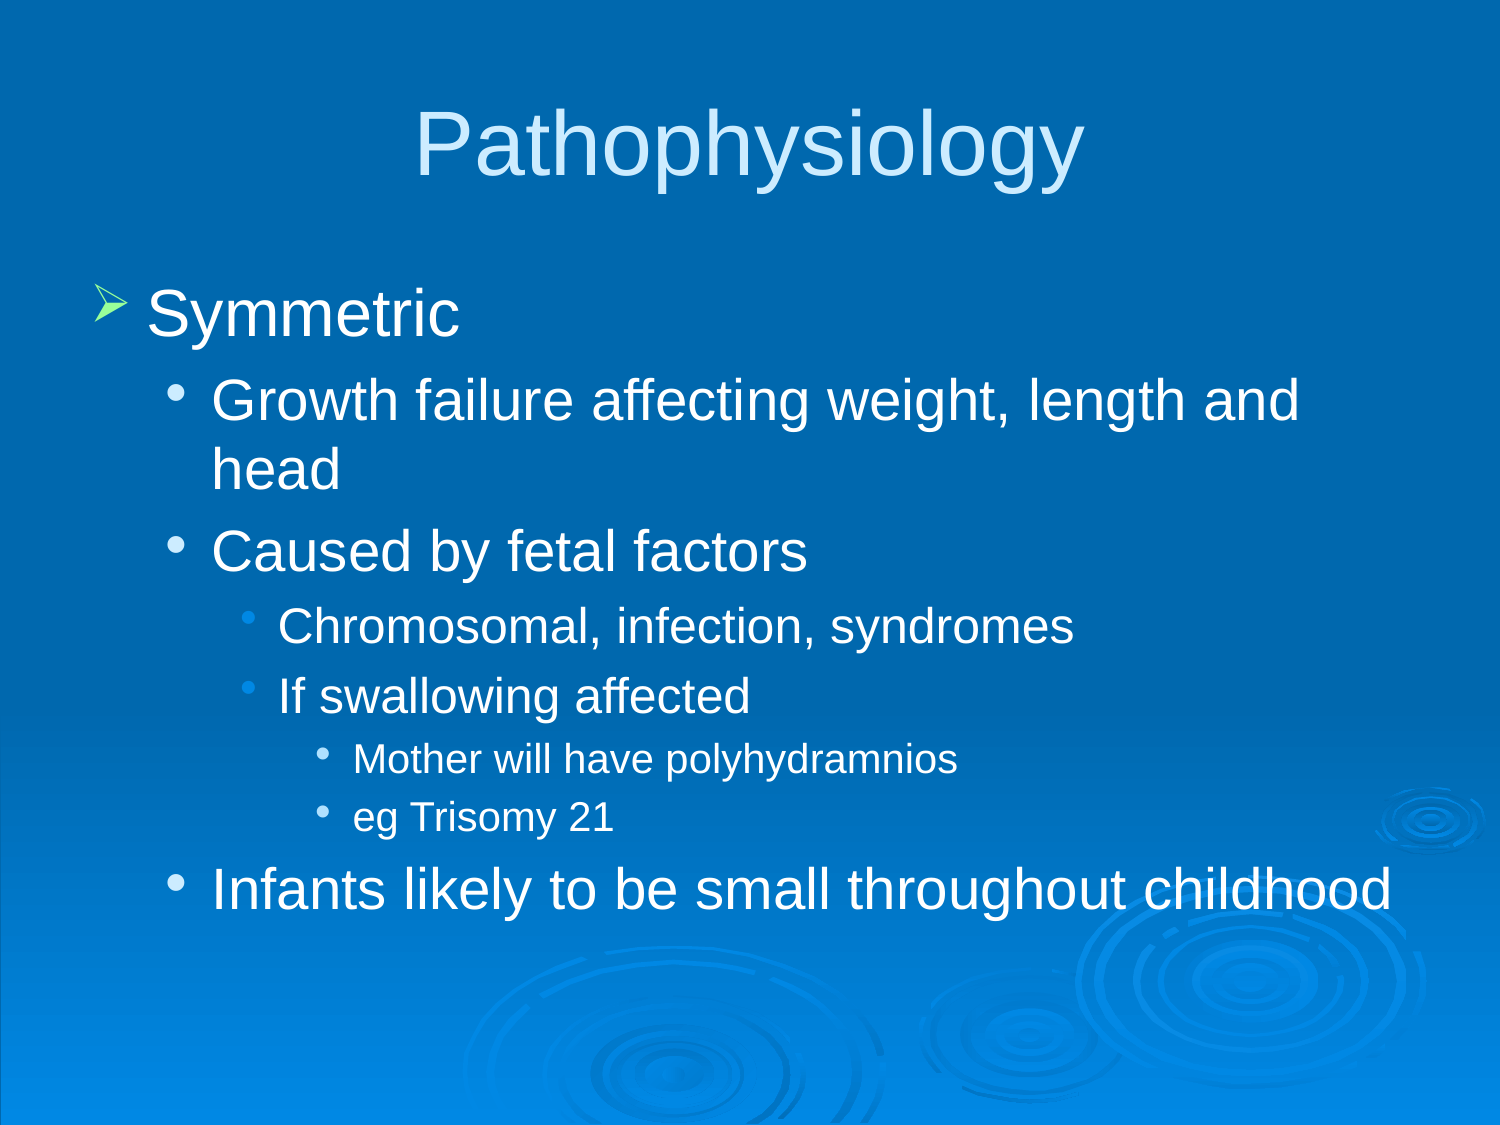

# Pathophysiology
Symmetric
Growth failure affecting weight, length and head
Caused by fetal factors
Chromosomal, infection, syndromes
If swallowing affected
Mother will have polyhydramnios
eg Trisomy 21
Infants likely to be small throughout childhood